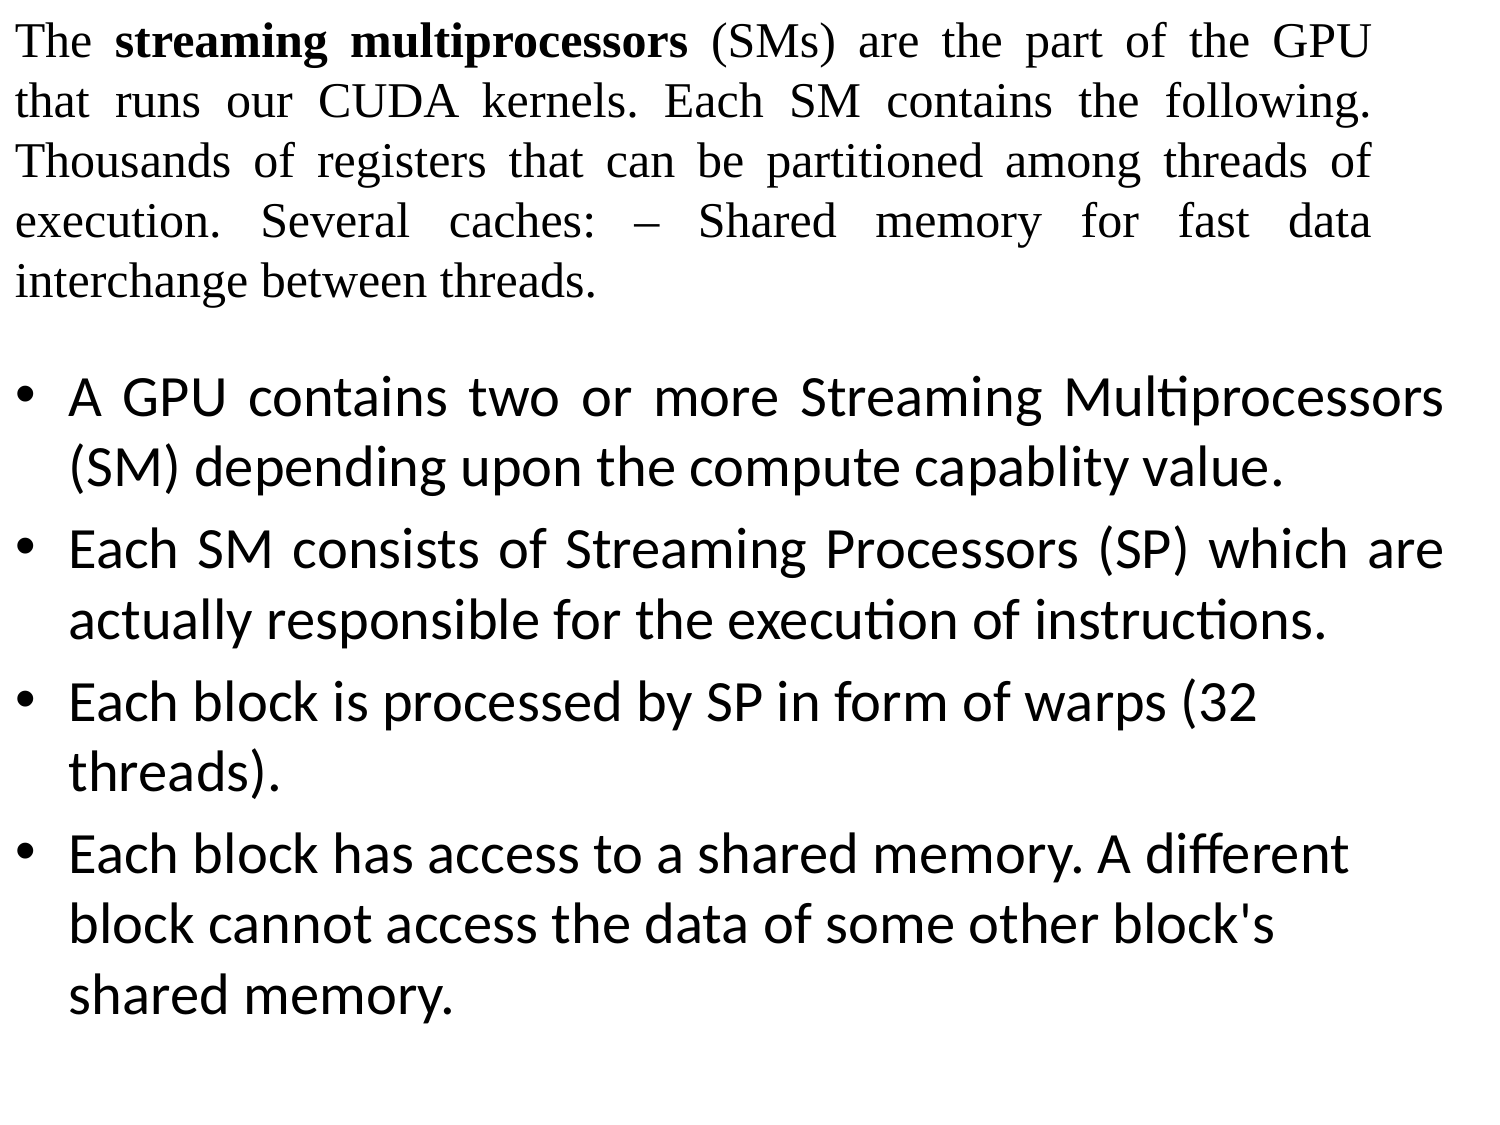

The streaming multiprocessors (SMs) are the part of the GPU that runs our CUDA kernels. Each SM contains the following. Thousands of registers that can be partitioned among threads of execution. Several caches: – Shared memory for fast data interchange between threads.
A GPU contains two or more Streaming Multiprocessors (SM) depending upon the compute capablity value.
Each SM consists of Streaming Processors (SP) which are actually responsible for the execution of instructions.
Each block is processed by SP in form of warps (32 threads).
Each block has access to a shared memory. A different block cannot access the data of some other block's shared memory.